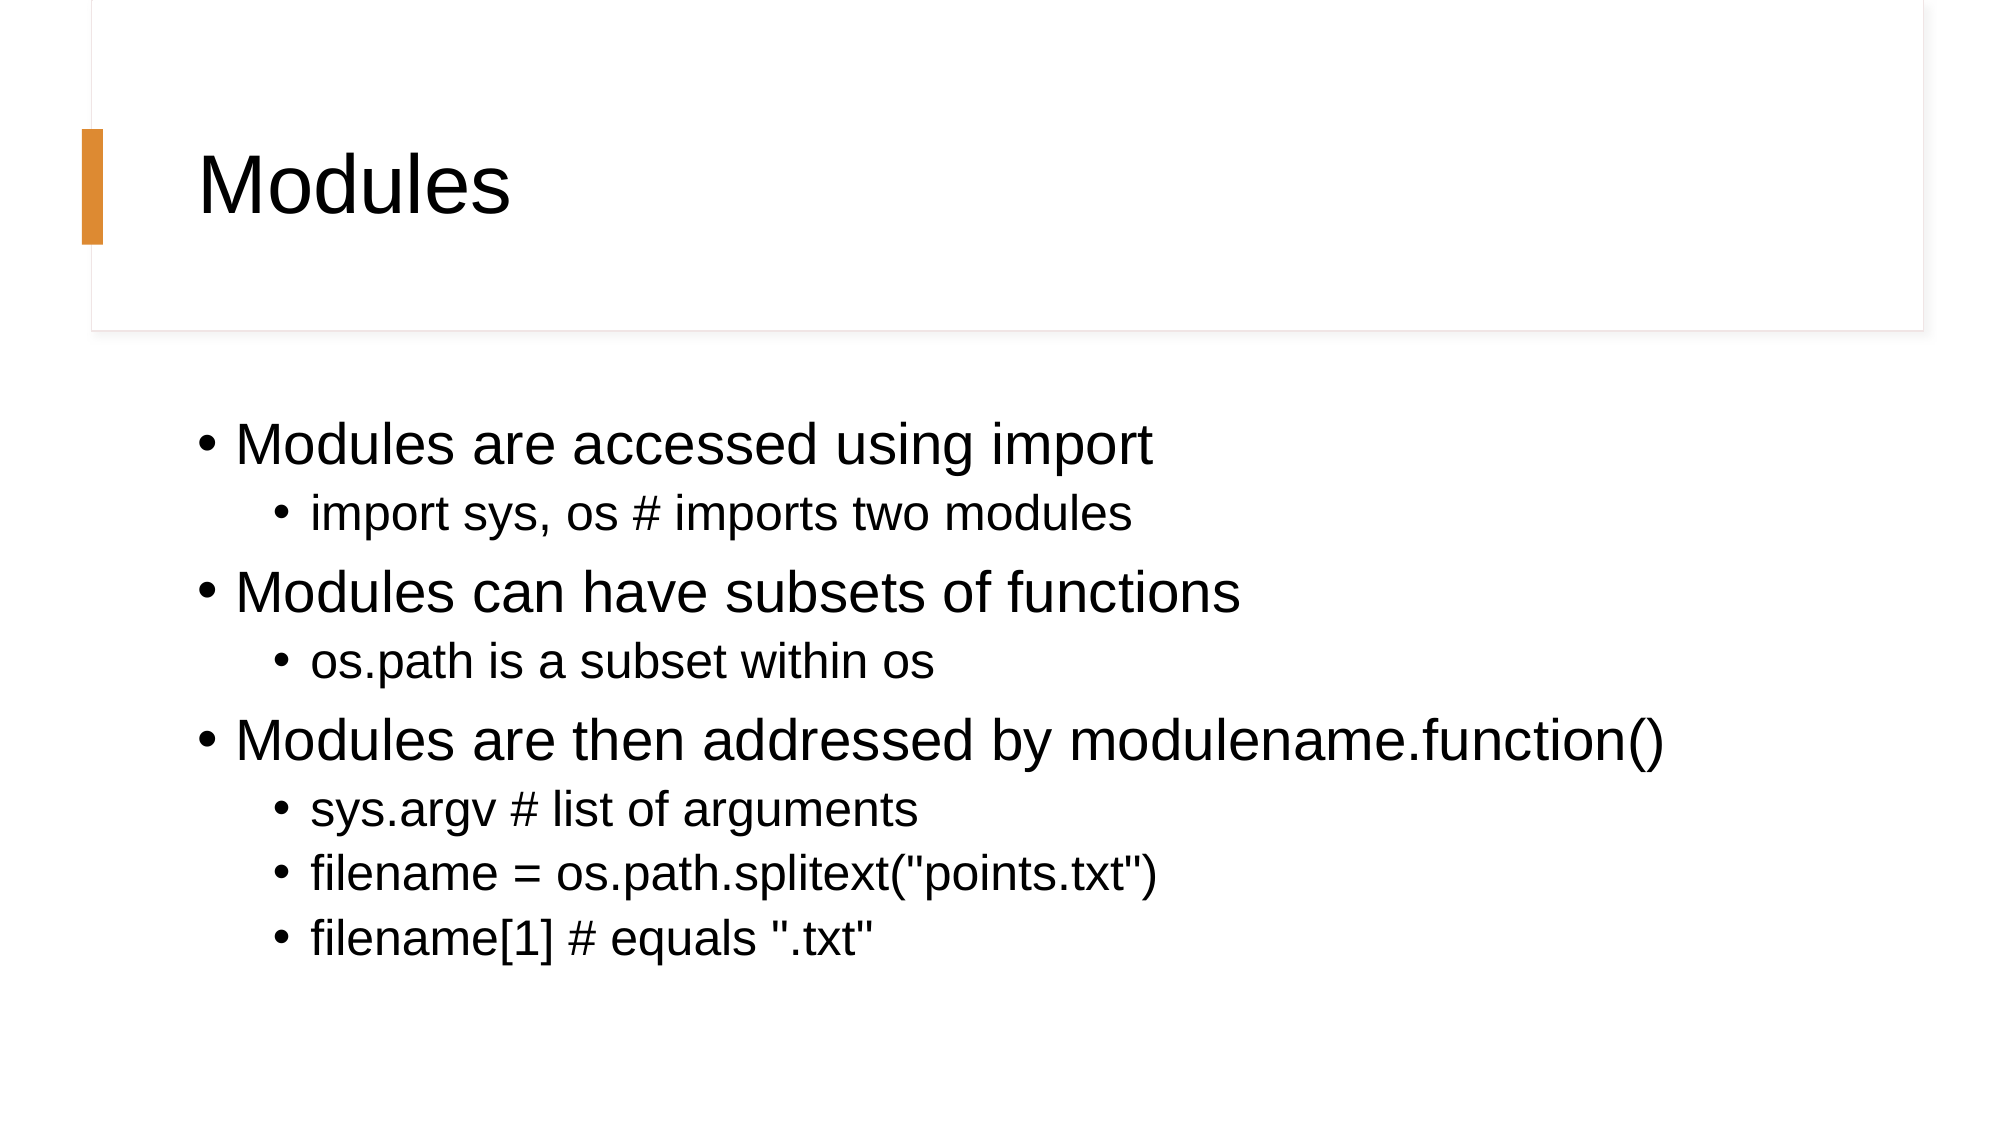

# Modules
Modules are accessed using import
import sys, os # imports two modules
Modules can have subsets of functions
os.path is a subset within os
Modules are then addressed by modulename.function()
sys.argv # list of arguments
filename = os.path.splitext("points.txt")
filename[1] # equals ".txt"